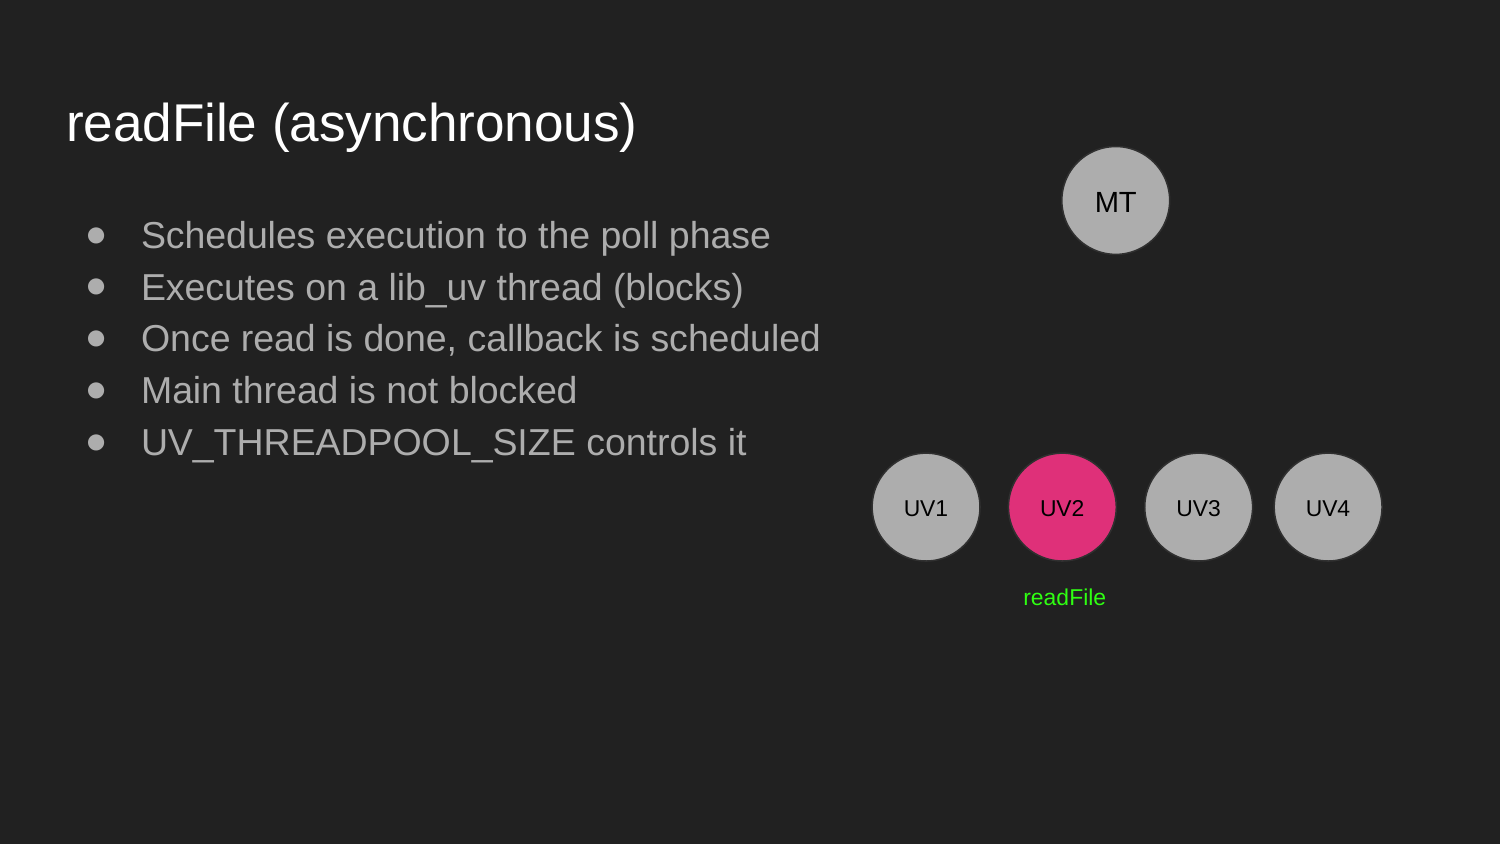

# readFile (asynchronous)
MT
Schedules execution to the poll phase
Executes on a lib_uv thread (blocks)
Once read is done, callback is scheduled
Main thread is not blocked
UV_THREADPOOL_SIZE controls it
UV1
UV2
UV3
UV4
readFile